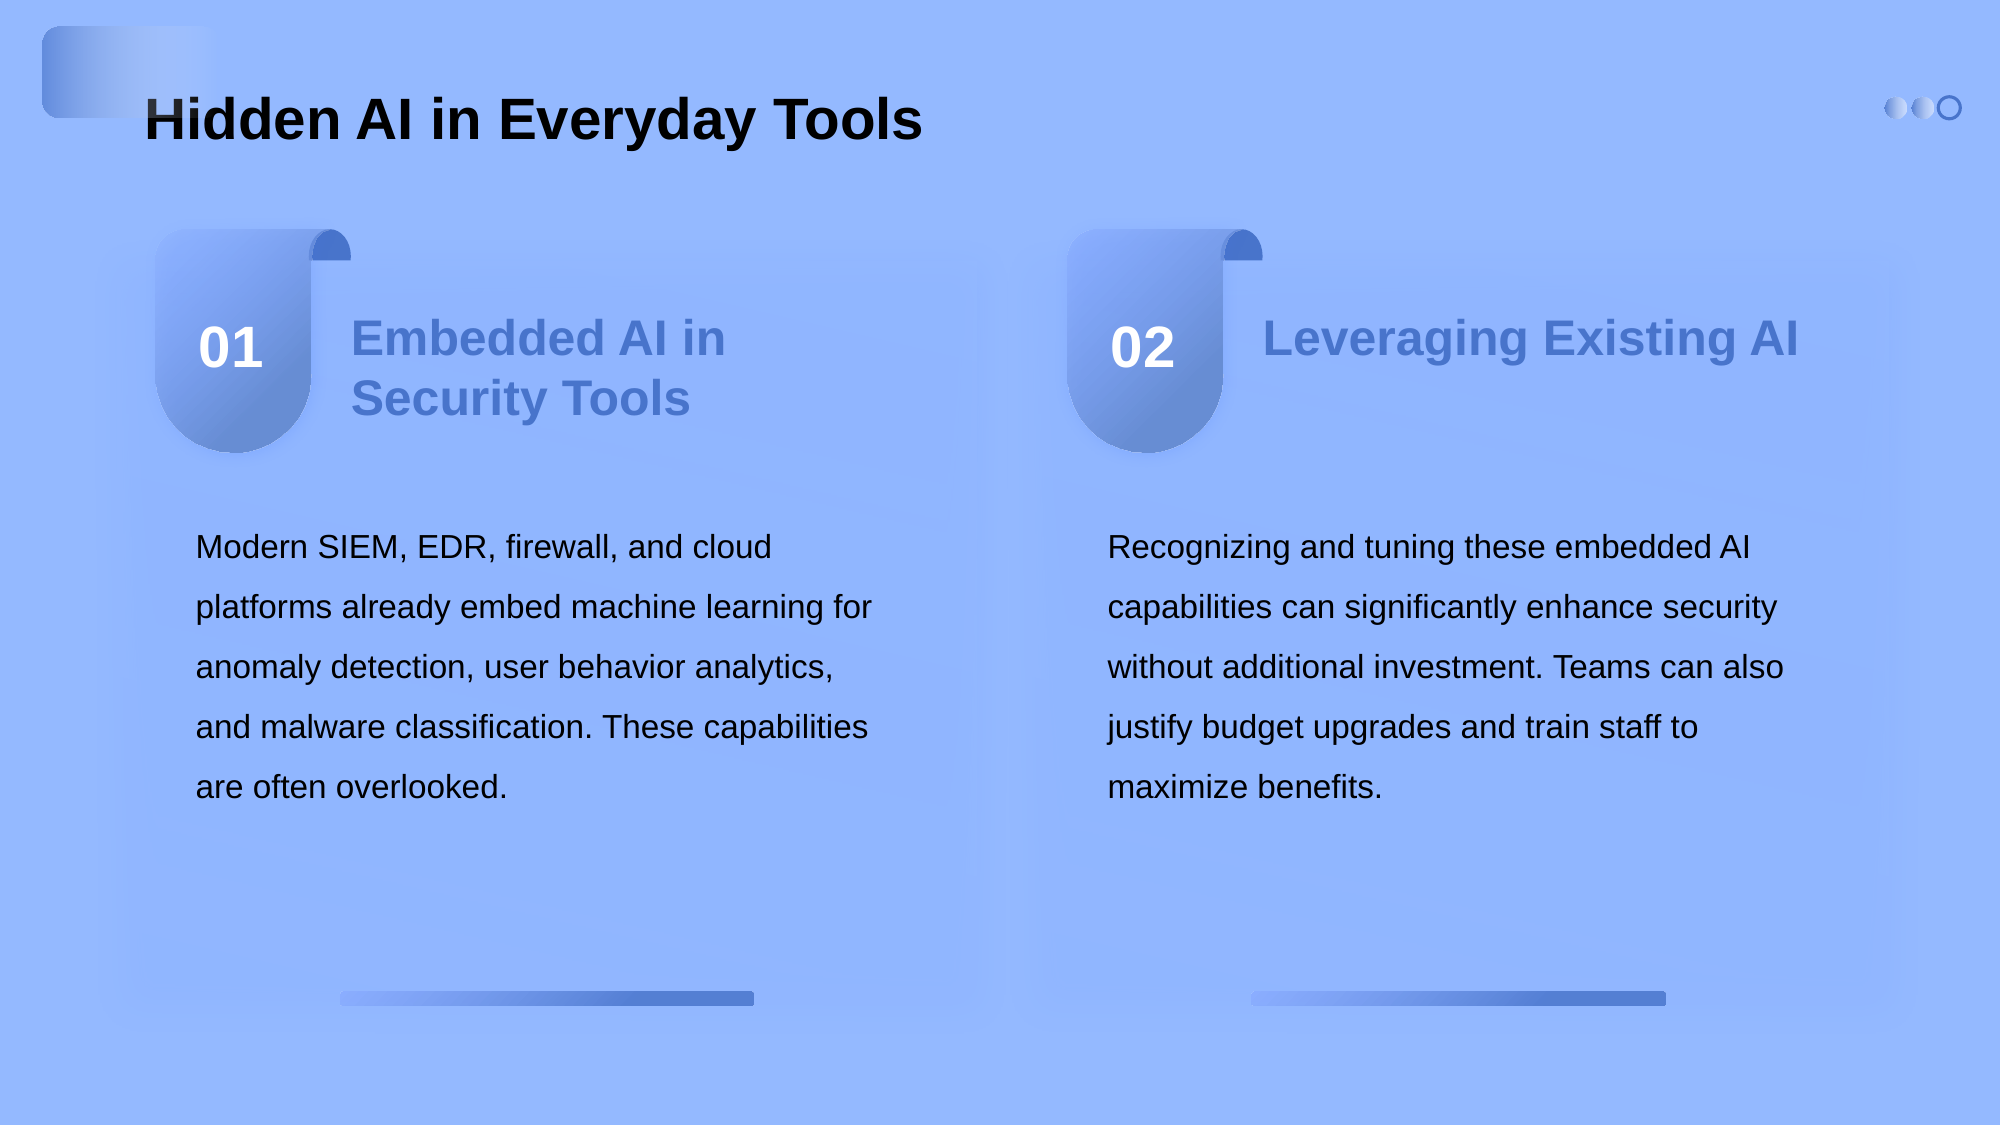

Hidden AI in Everyday Tools

01

02

Embedded AI in Security Tools
Leveraging Existing AI
Modern SIEM, EDR, firewall, and cloud platforms already embed machine learning for anomaly detection, user behavior analytics, and malware classification. These capabilities are often overlooked.
Recognizing and tuning these embedded AI capabilities can significantly enhance security without additional investment. Teams can also justify budget upgrades and train staff to maximize benefits.